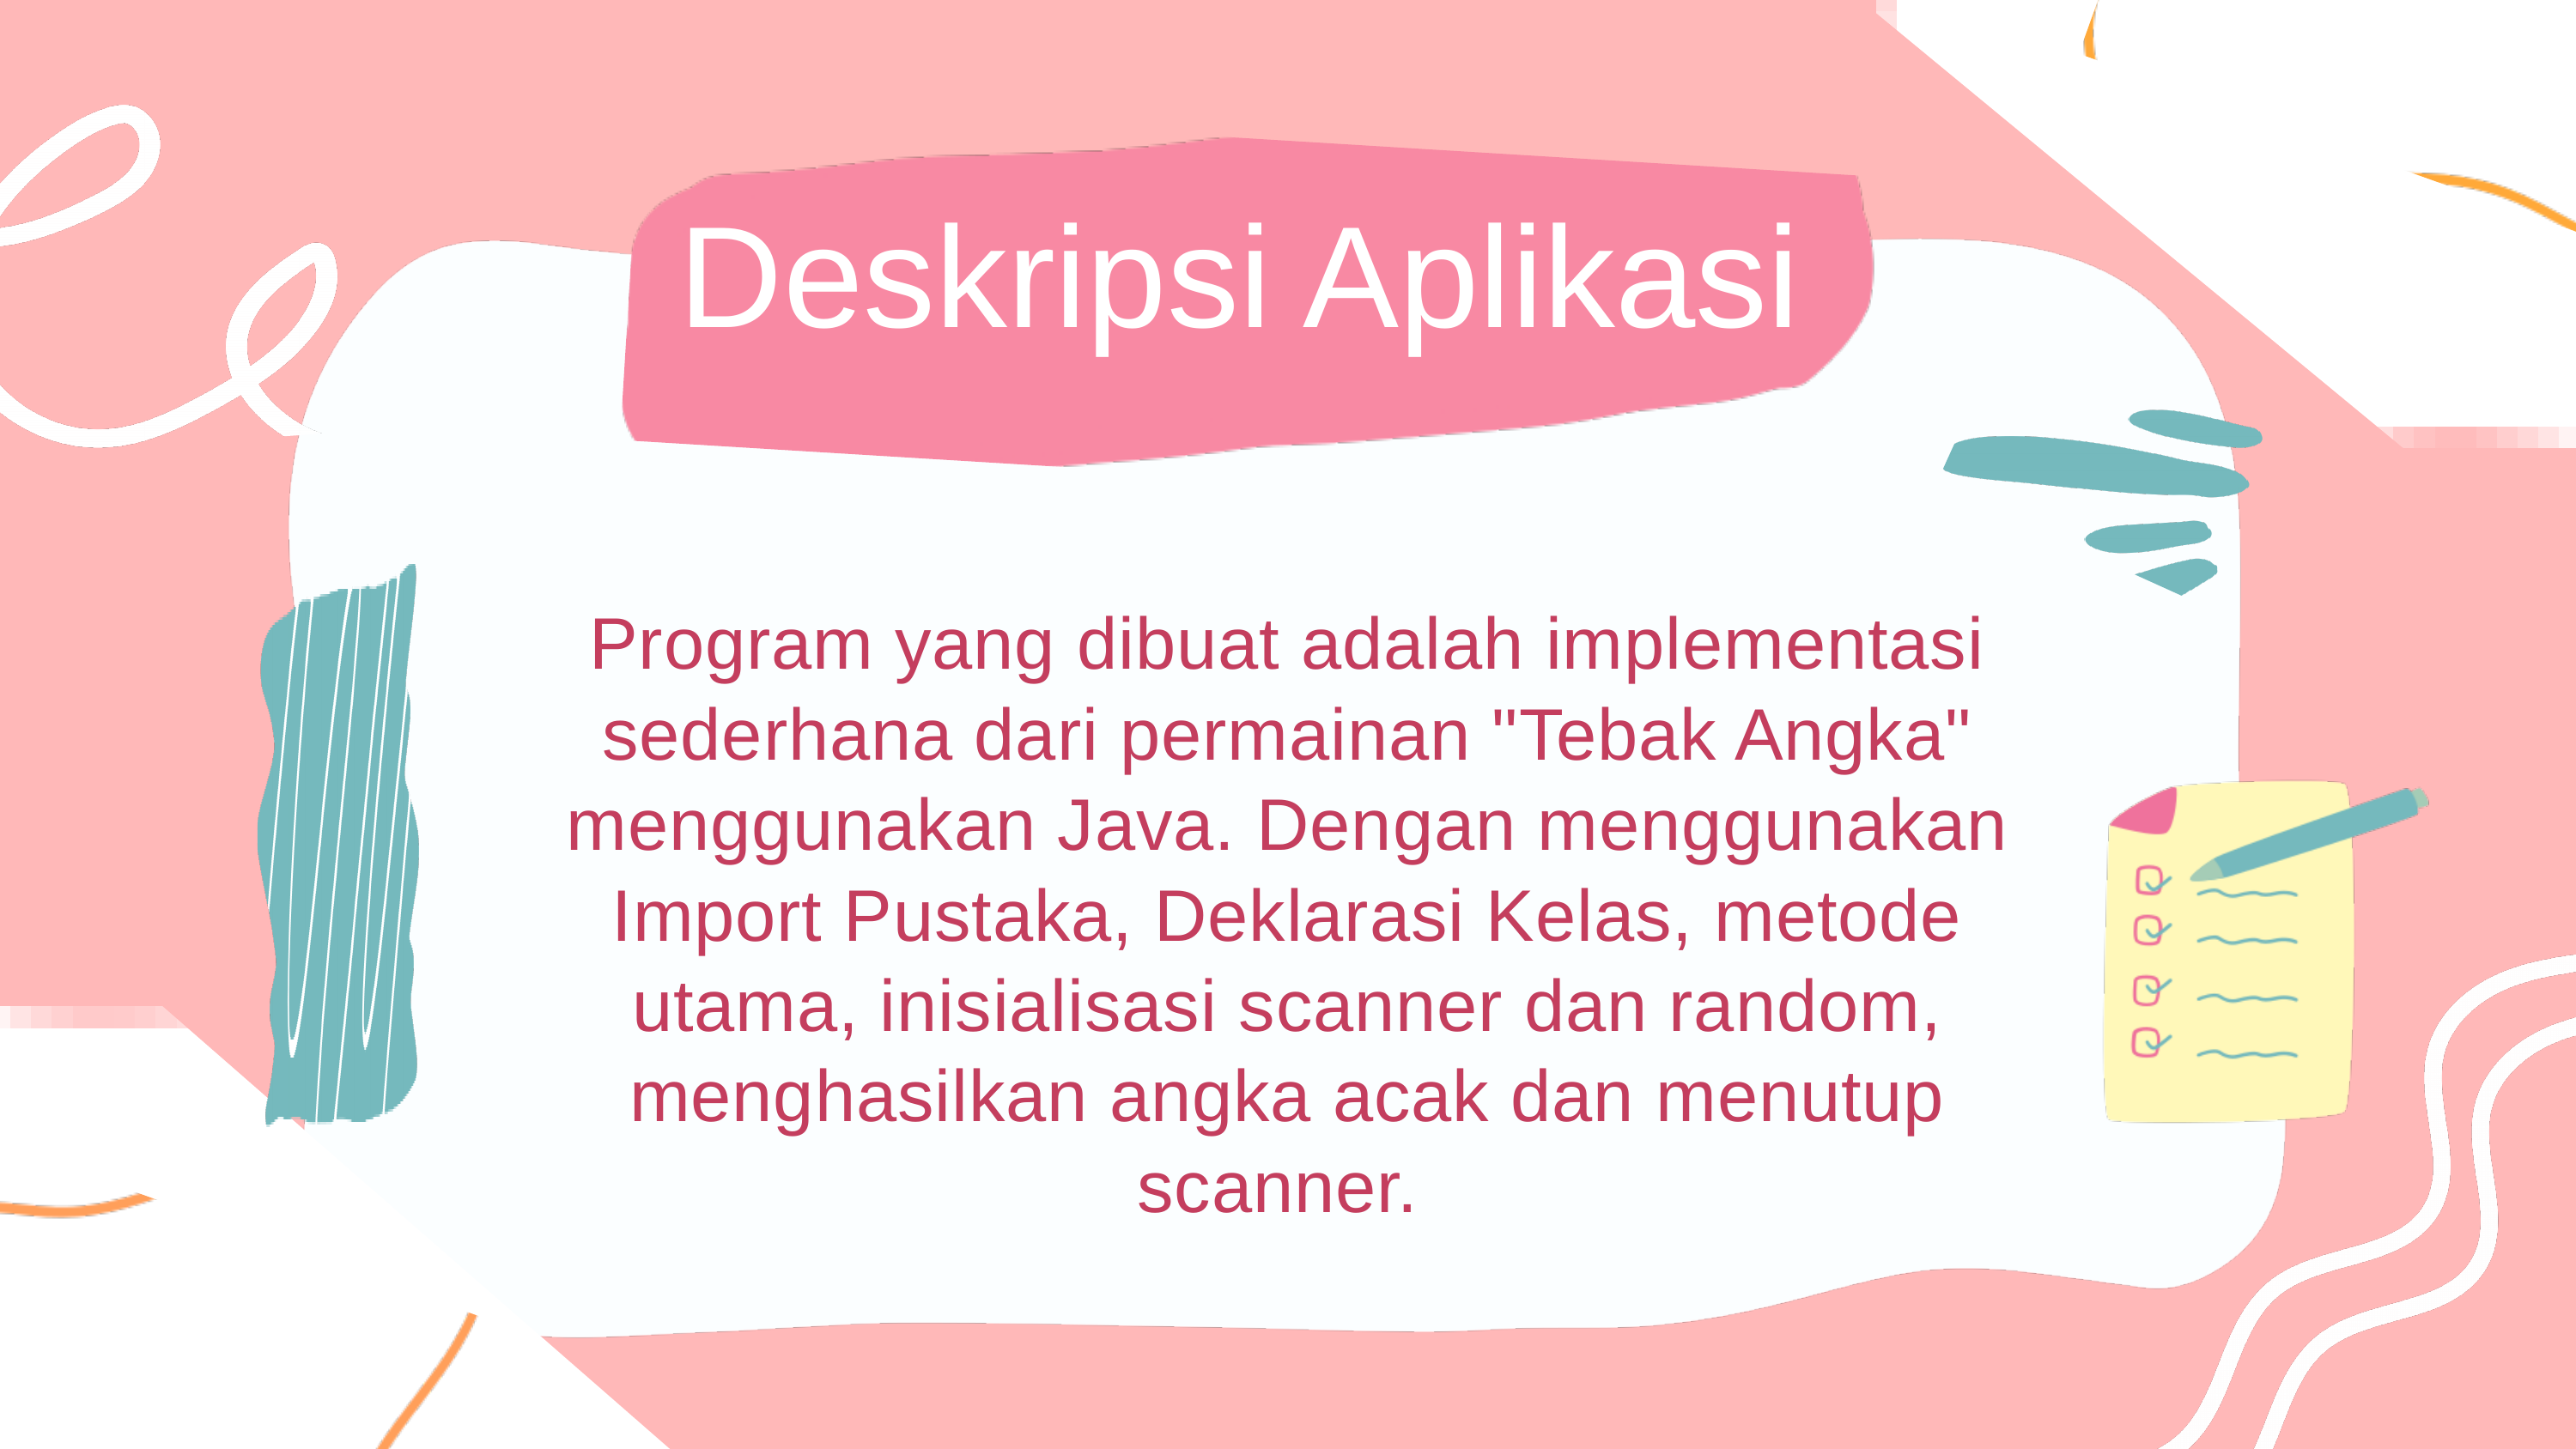

Deskripsi Aplikasi

Program yang dibuat adalah implementasi sederhana dari permainan "Tebak Angka" menggunakan Java. Dengan menggunakan Import Pustaka, Deklarasi Kelas, metode utama, inisialisasi scanner dan random, menghasilkan angka acak dan menutup scanner.